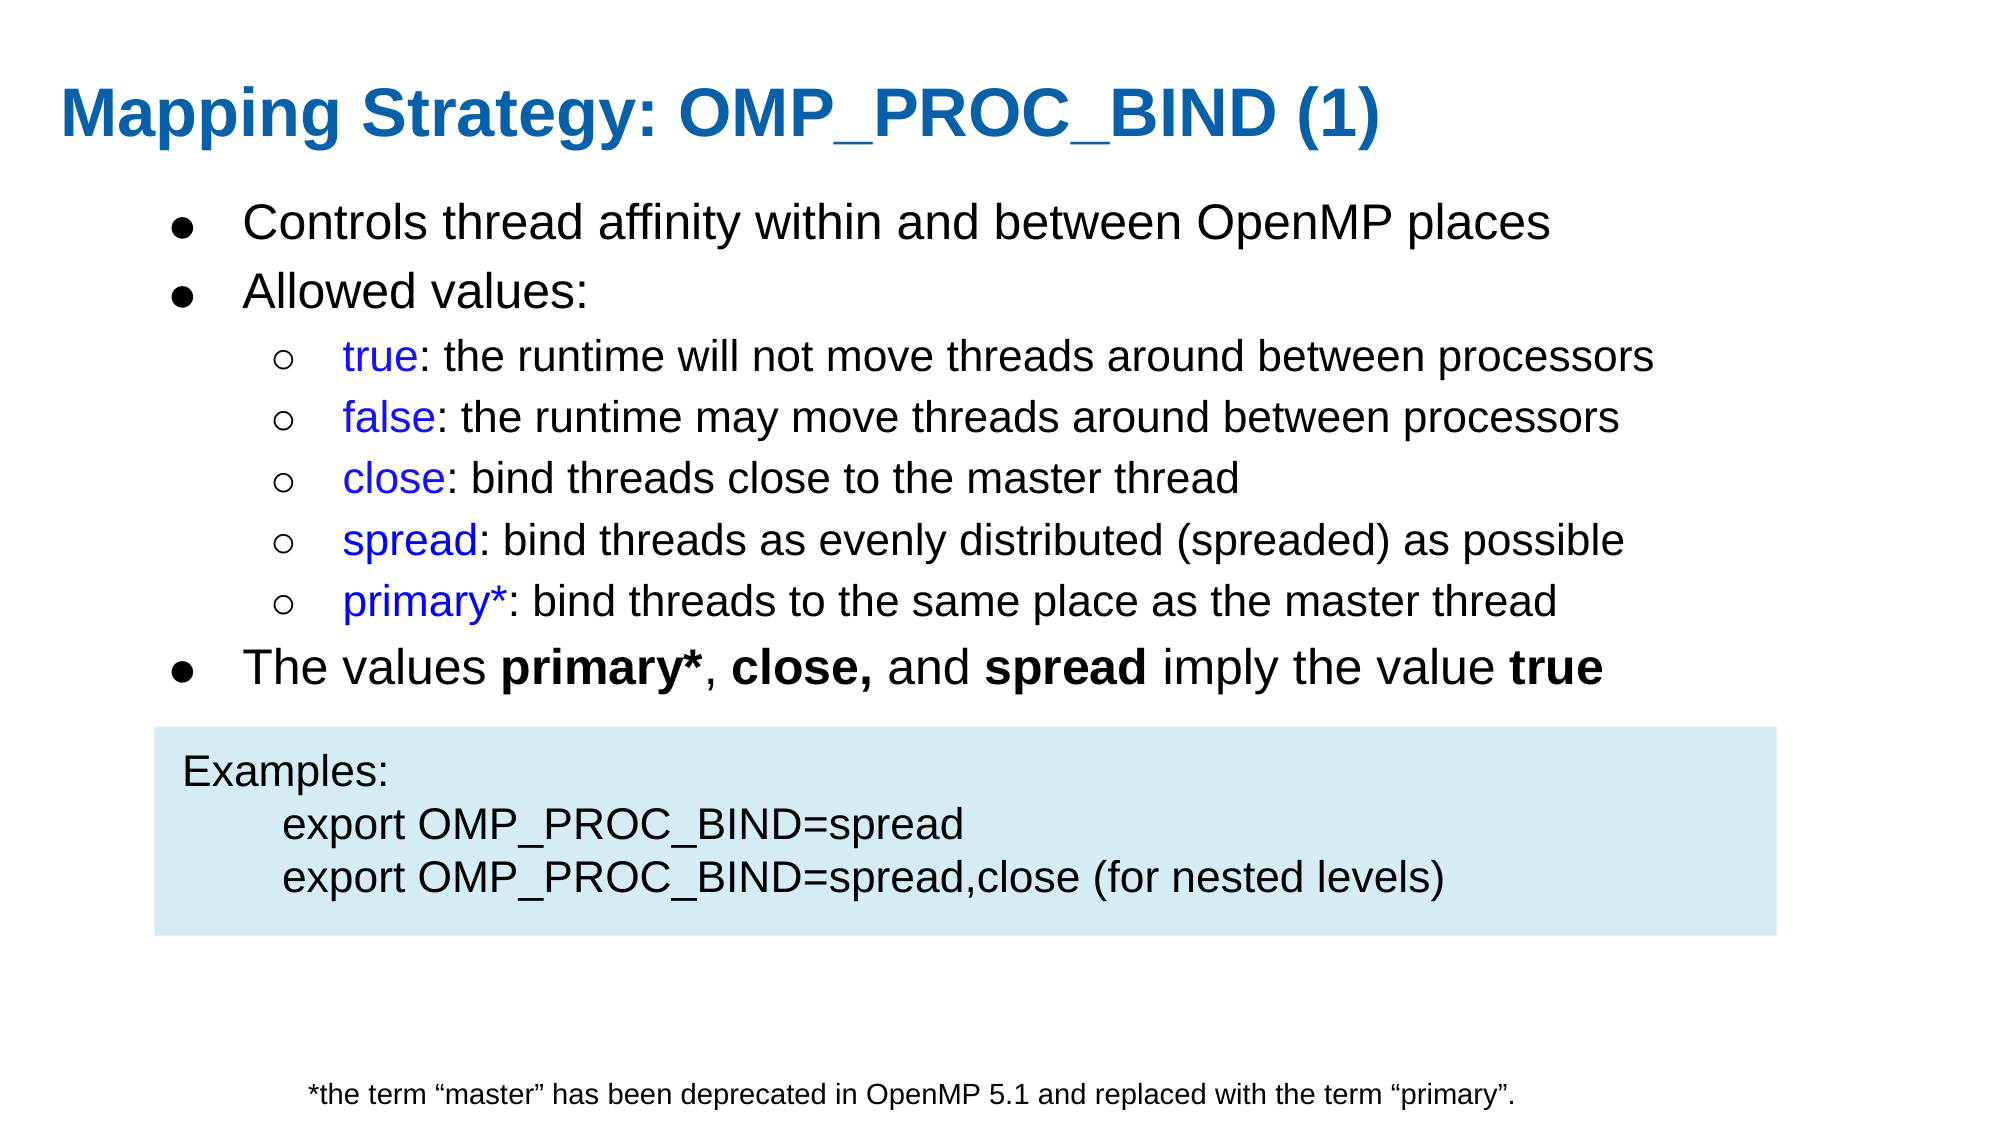

# Mapping Strategy: OMP_PROC_BIND (1)
Controls thread affinity within and between OpenMP places
Allowed values:
true: the runtime will not move threads around between processors
false: the runtime may move threads around between processors
close: bind threads close to the master thread
spread: bind threads as evenly distributed (spreaded) as possible
primary*: bind threads to the same place as the master thread
The values primary*, close, and spread imply the value true

Examples:
export OMP_PROC_BIND=spread
export OMP_PROC_BIND=spread,close (for nested levels)

*the term “master” has been deprecated in OpenMP 5.1 and replaced with the term “primary”.